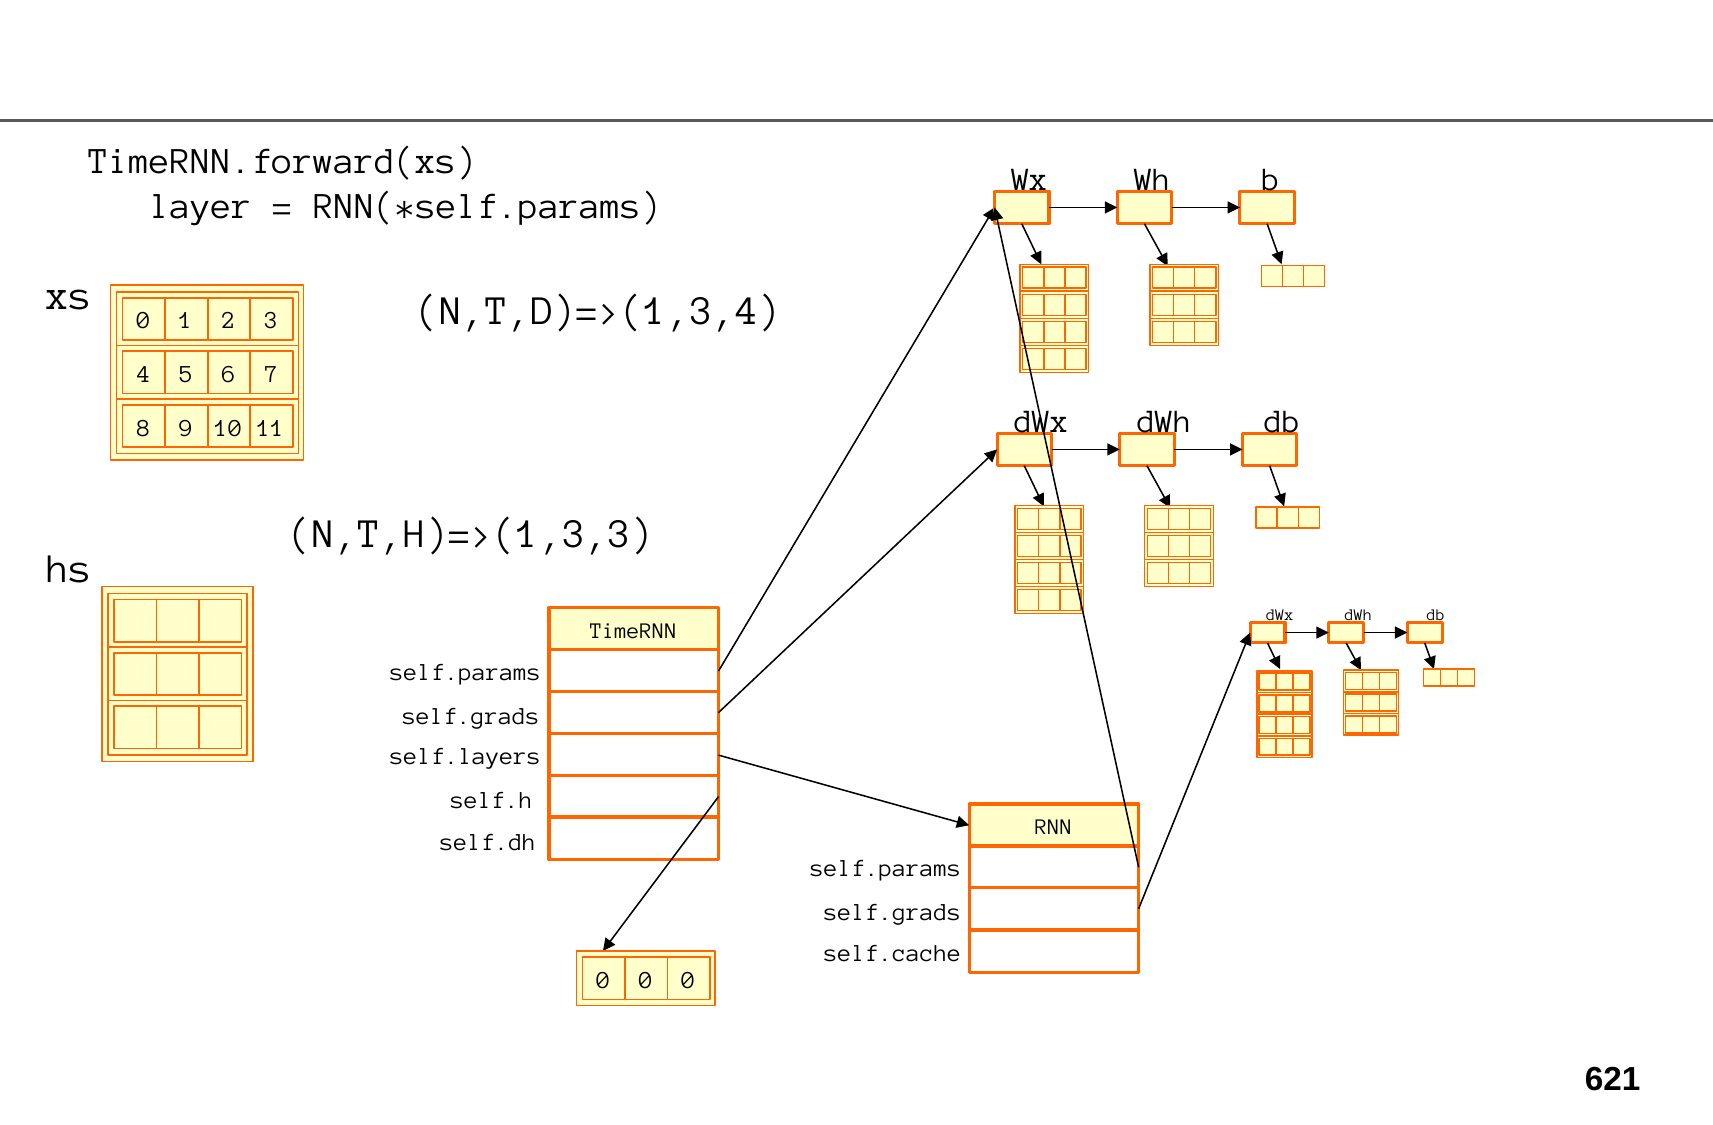

TimeRNN.forward(xs)
   layer = RNN(*self.params)
Wx
Wh
b

xs

(N,T,D)=>(1,3,4)

0
1
2
3

4
5
6
7
dWx
dWh
db

8
9
10
11

(N,T,H)=>(1,3,3)

hs

dWx
dWh
db

TimeRNN

self.params

self.grads

self.layers

self.h
RNN

self.dh
self.params

self.grads
self.cache

0
0
0